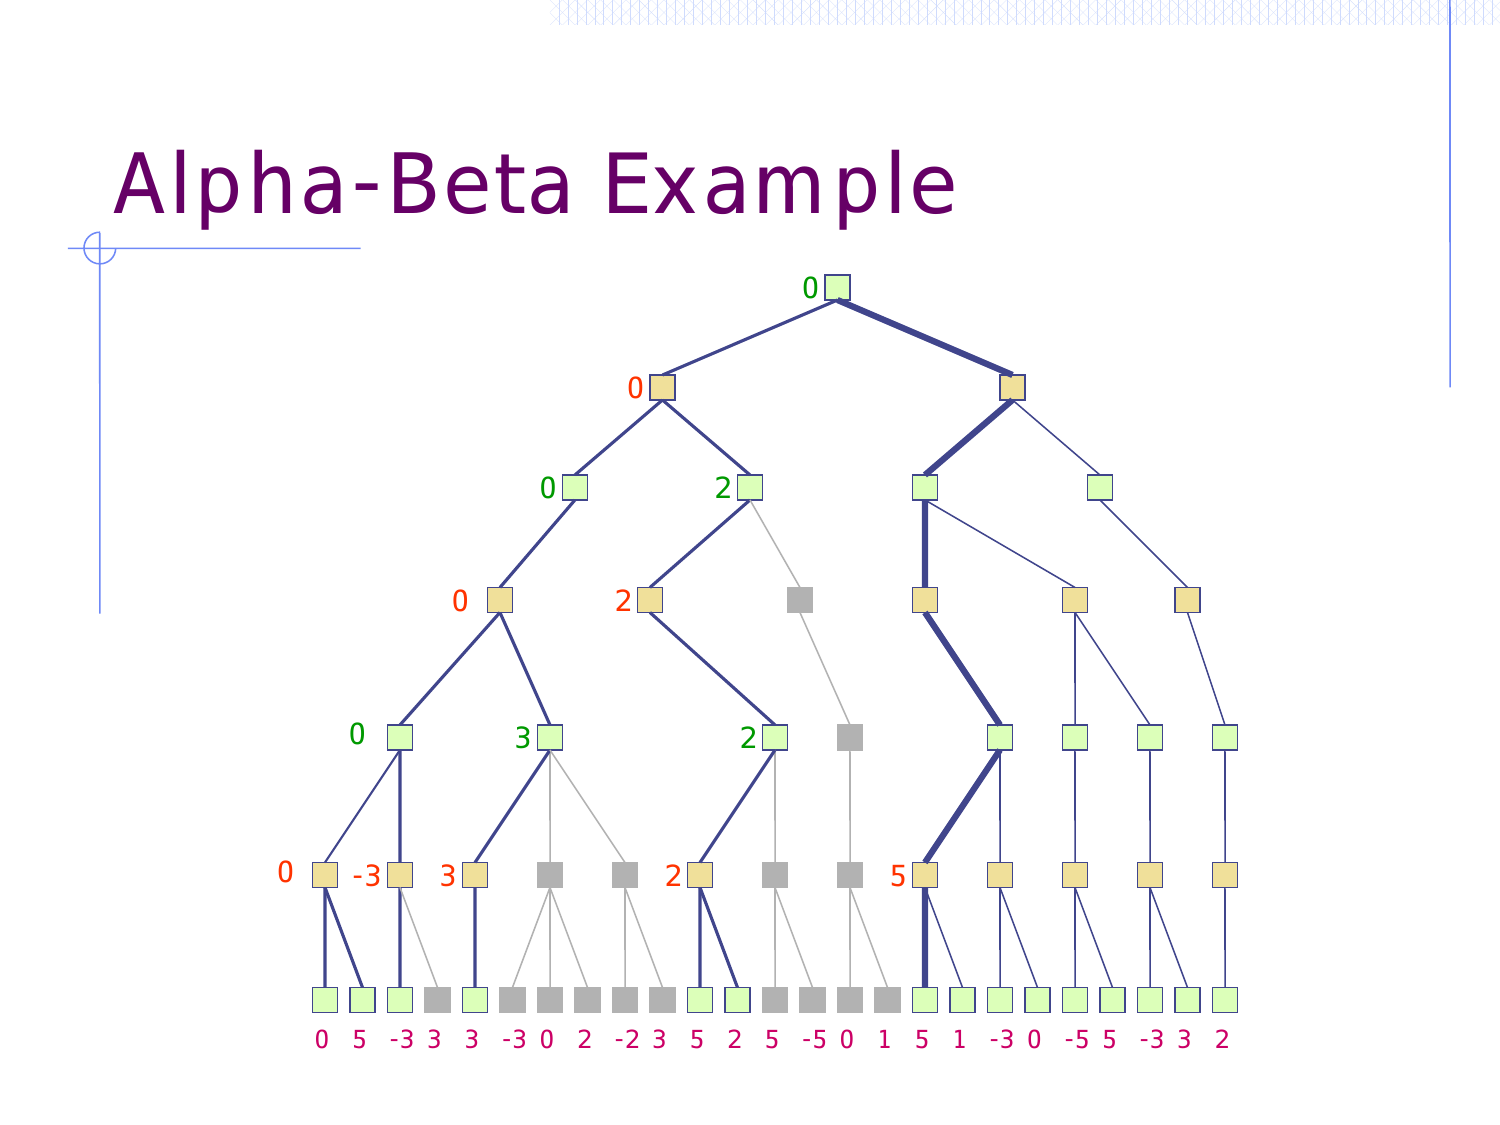

# Alpha-Beta Example
0

0

0
2

0
2

 0
3
2

0
-3
3
2
5

0
5
-3
3
3
-3
0
2
-2
3
5
2
5
-5
0
1
5
1
-3
0
-5
5
-3
3
2